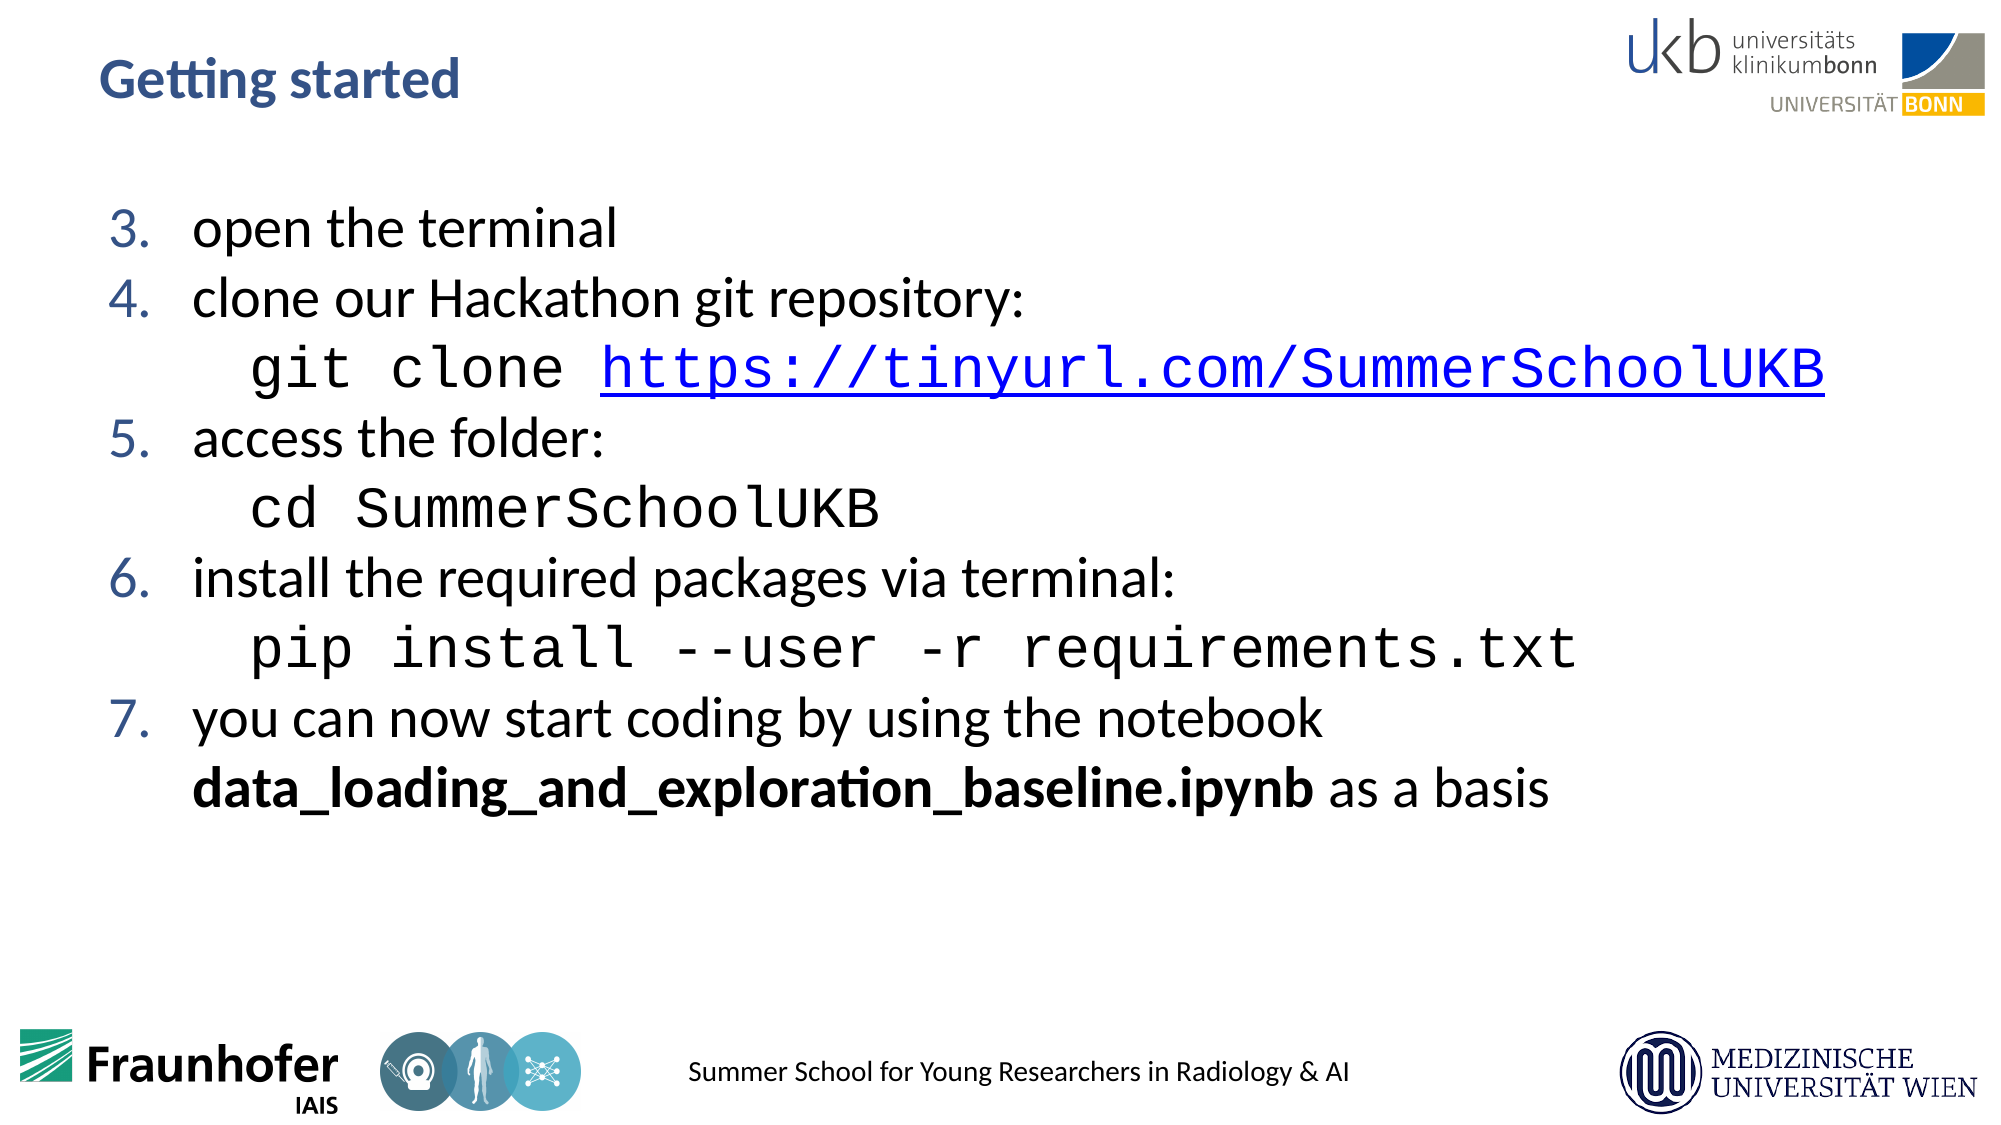

# Getting started
open the terminal
clone our Hackathon git repository:
git clone https://tinyurl.com/SummerSchoolUKB
access the folder:
cd SummerSchoolUKB
install the required packages via terminal:
pip install --user -r requirements.txt
you can now start coding by using the notebook data_loading_and_exploration_baseline.ipynb as a basis